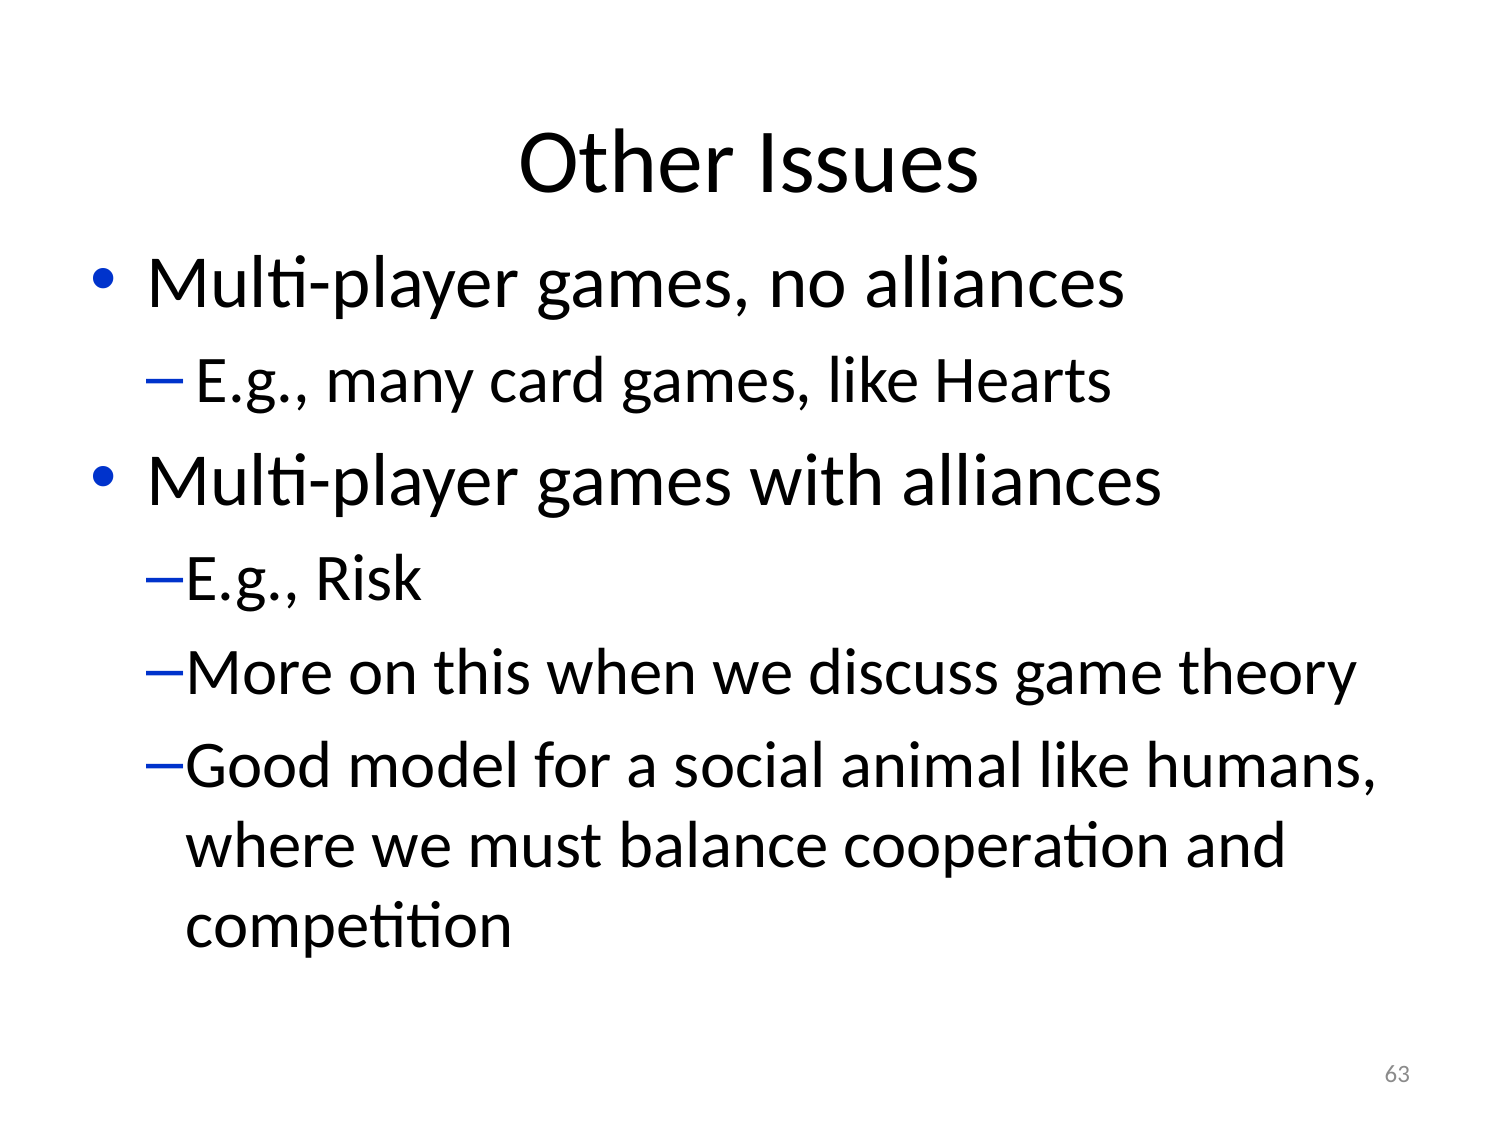

# Other Issues
Multi-player games, no alliances
E.g., many card games, like Hearts
Multi-player games with alliances
E.g., Risk
More on this when we discuss game theory
Good model for a social animal like humans, where we must balance cooperation and competition
63